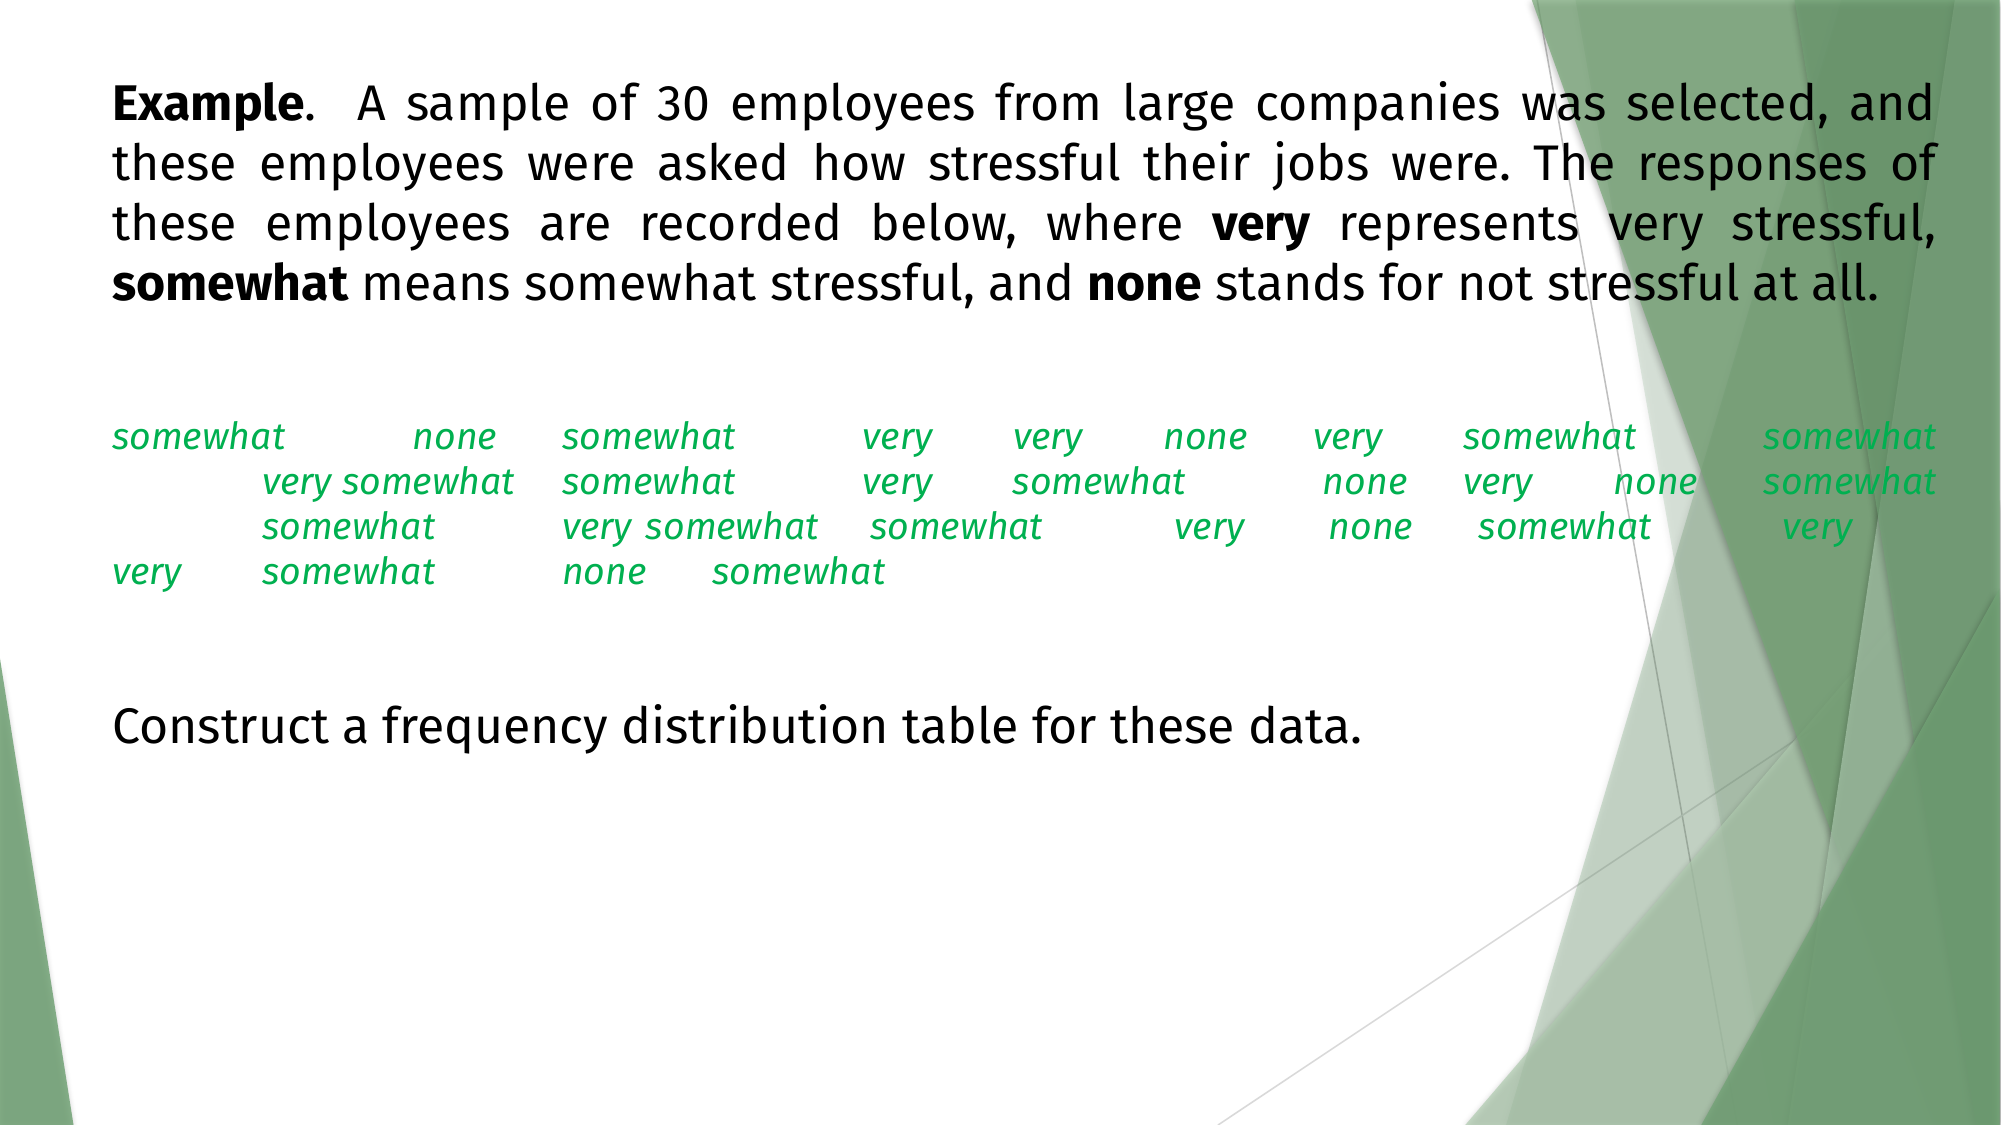

Example.  A sample of 30 employees from large companies was selected, and these employees were asked how stressful their jobs were. The responses of these employees are recorded below, where very represents very stressful, somewhat means somewhat stressful, and none stands for not stressful at all.

somewhat 	none 	somewhat 	very 	very 	none	very 	somewhat 	somewhat	very somewhat 	somewhat	very 	somewhat	 none 	very 	none 	somewhat	somewhat	very somewhat 	somewhat 	very 	none	somewhat 	very 	very 	somewhat 	none 	somewhat

Construct a frequency distribution table for these data.